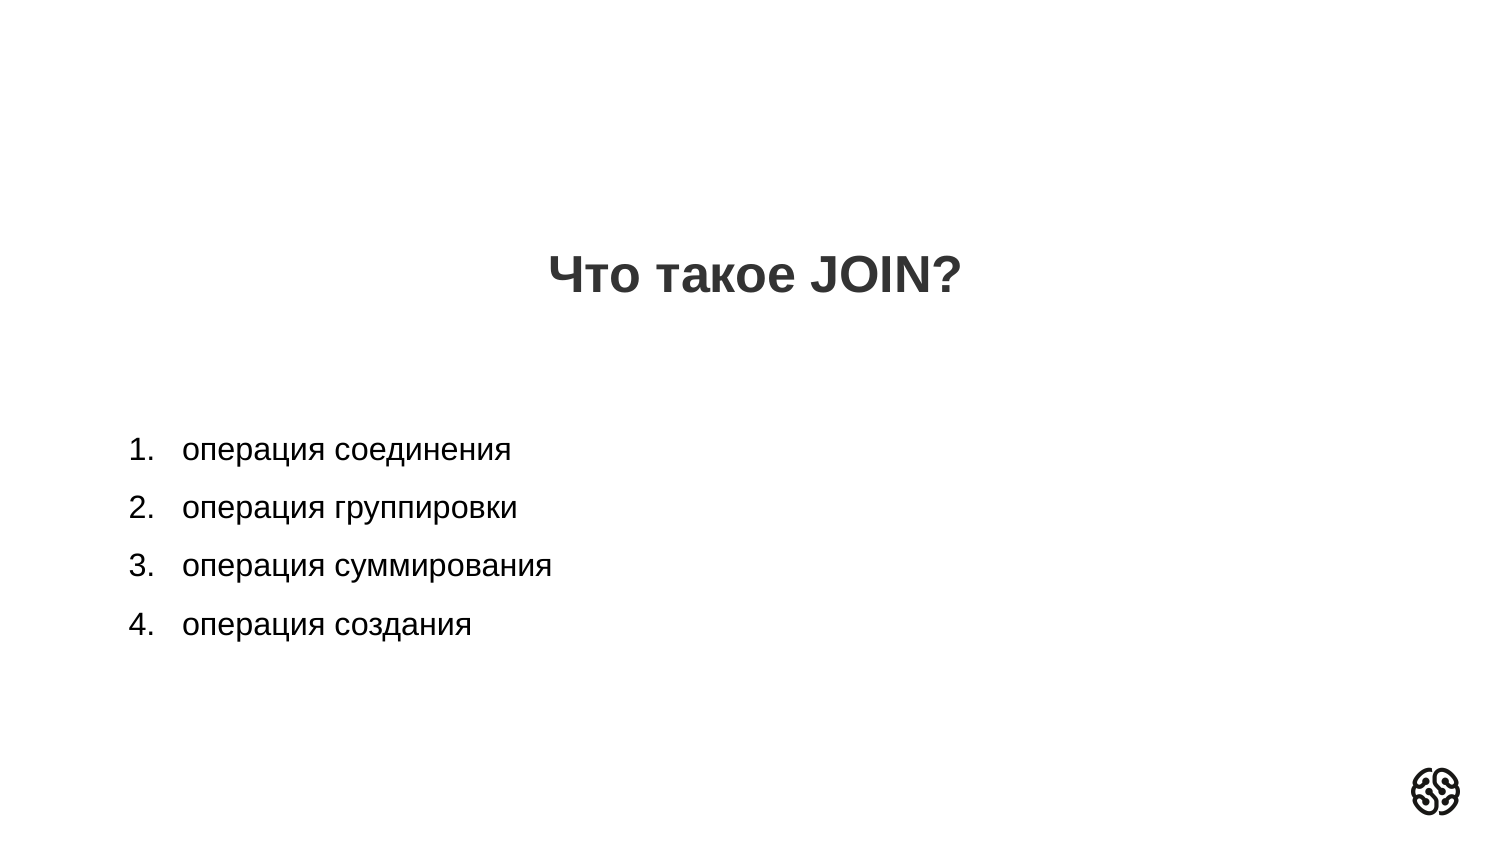

# Что такое JOIN?
операция соединения
операция группировки
операция суммирования
операция создания